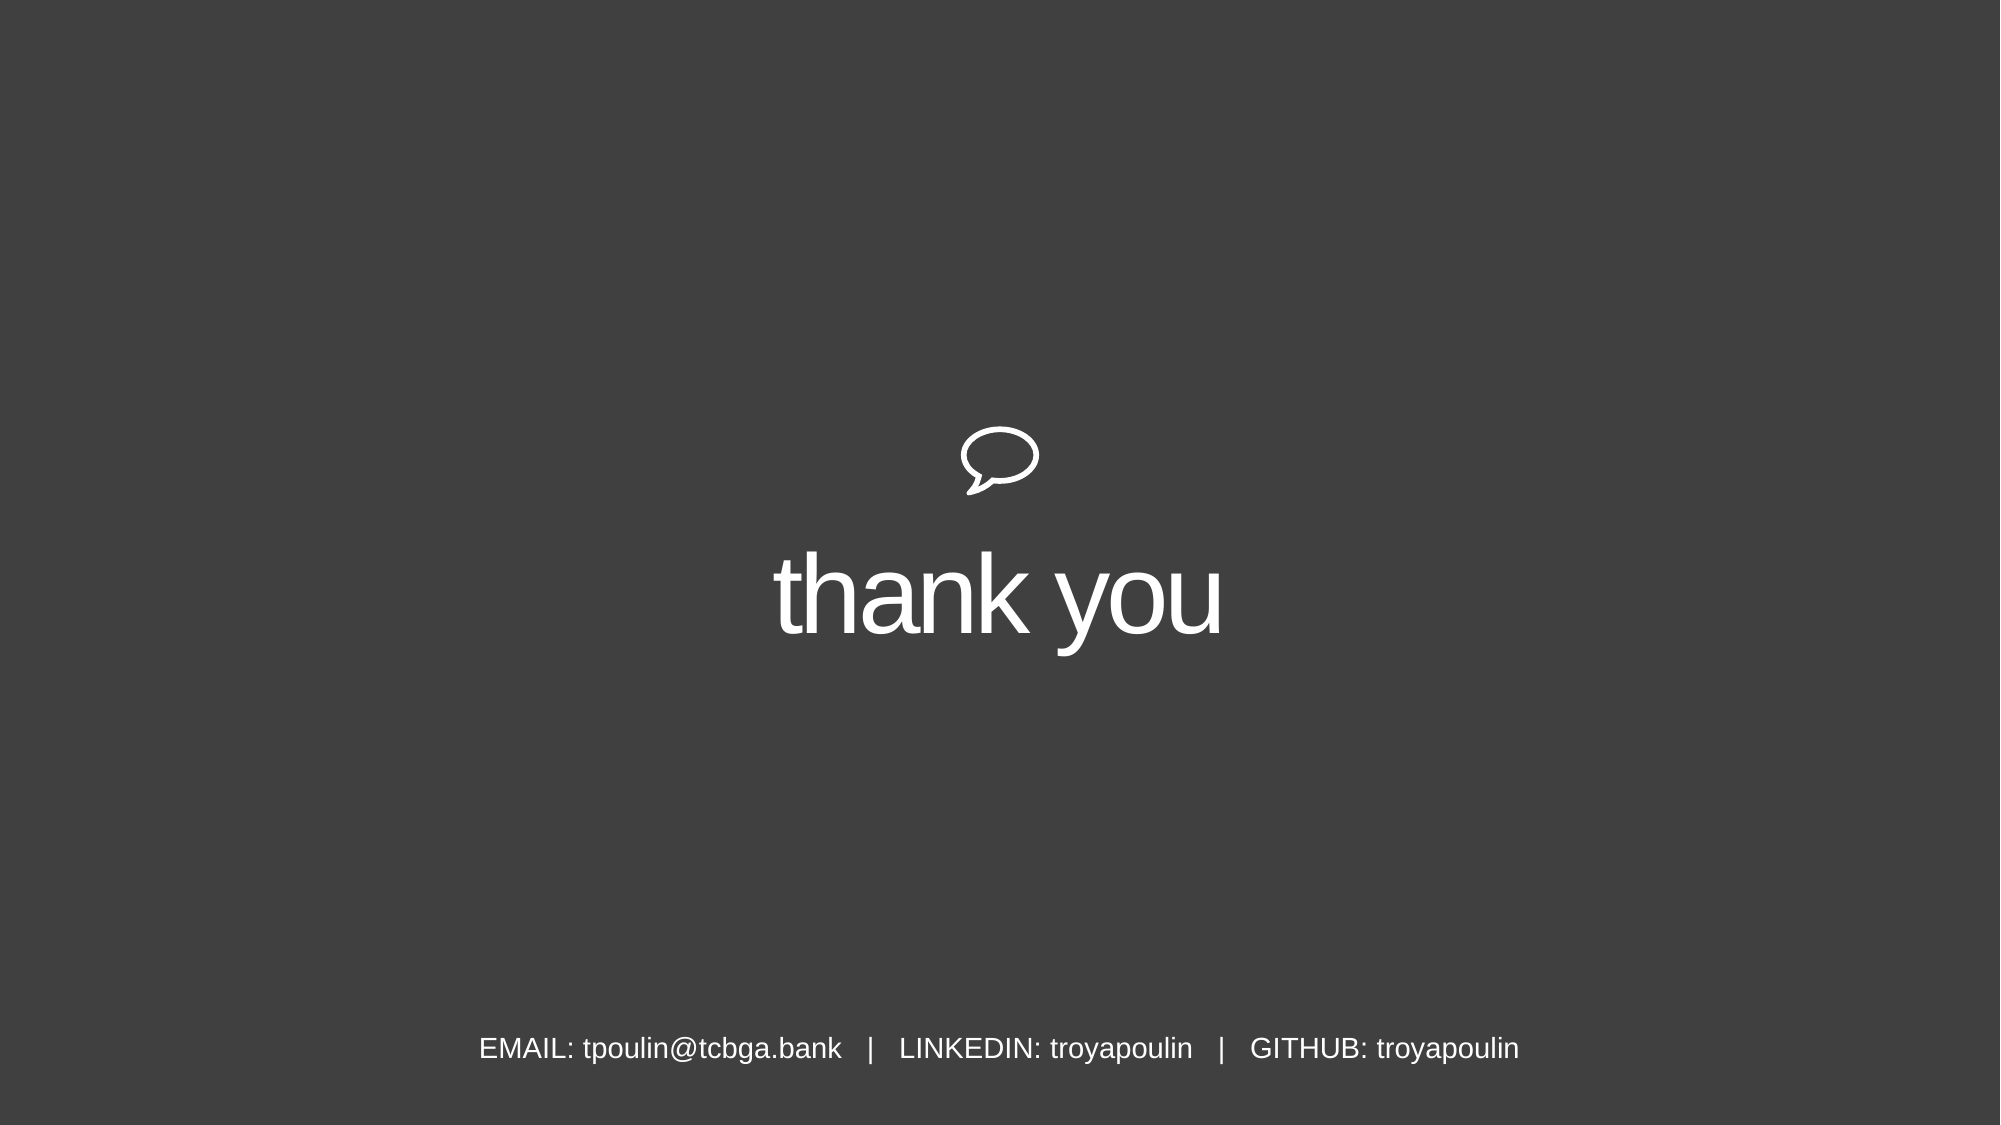

thank you
EMAIL: tpoulin@tcbga.bank   |   LINKEDIN: troyapoulin   |   GITHUB: troyapoulin